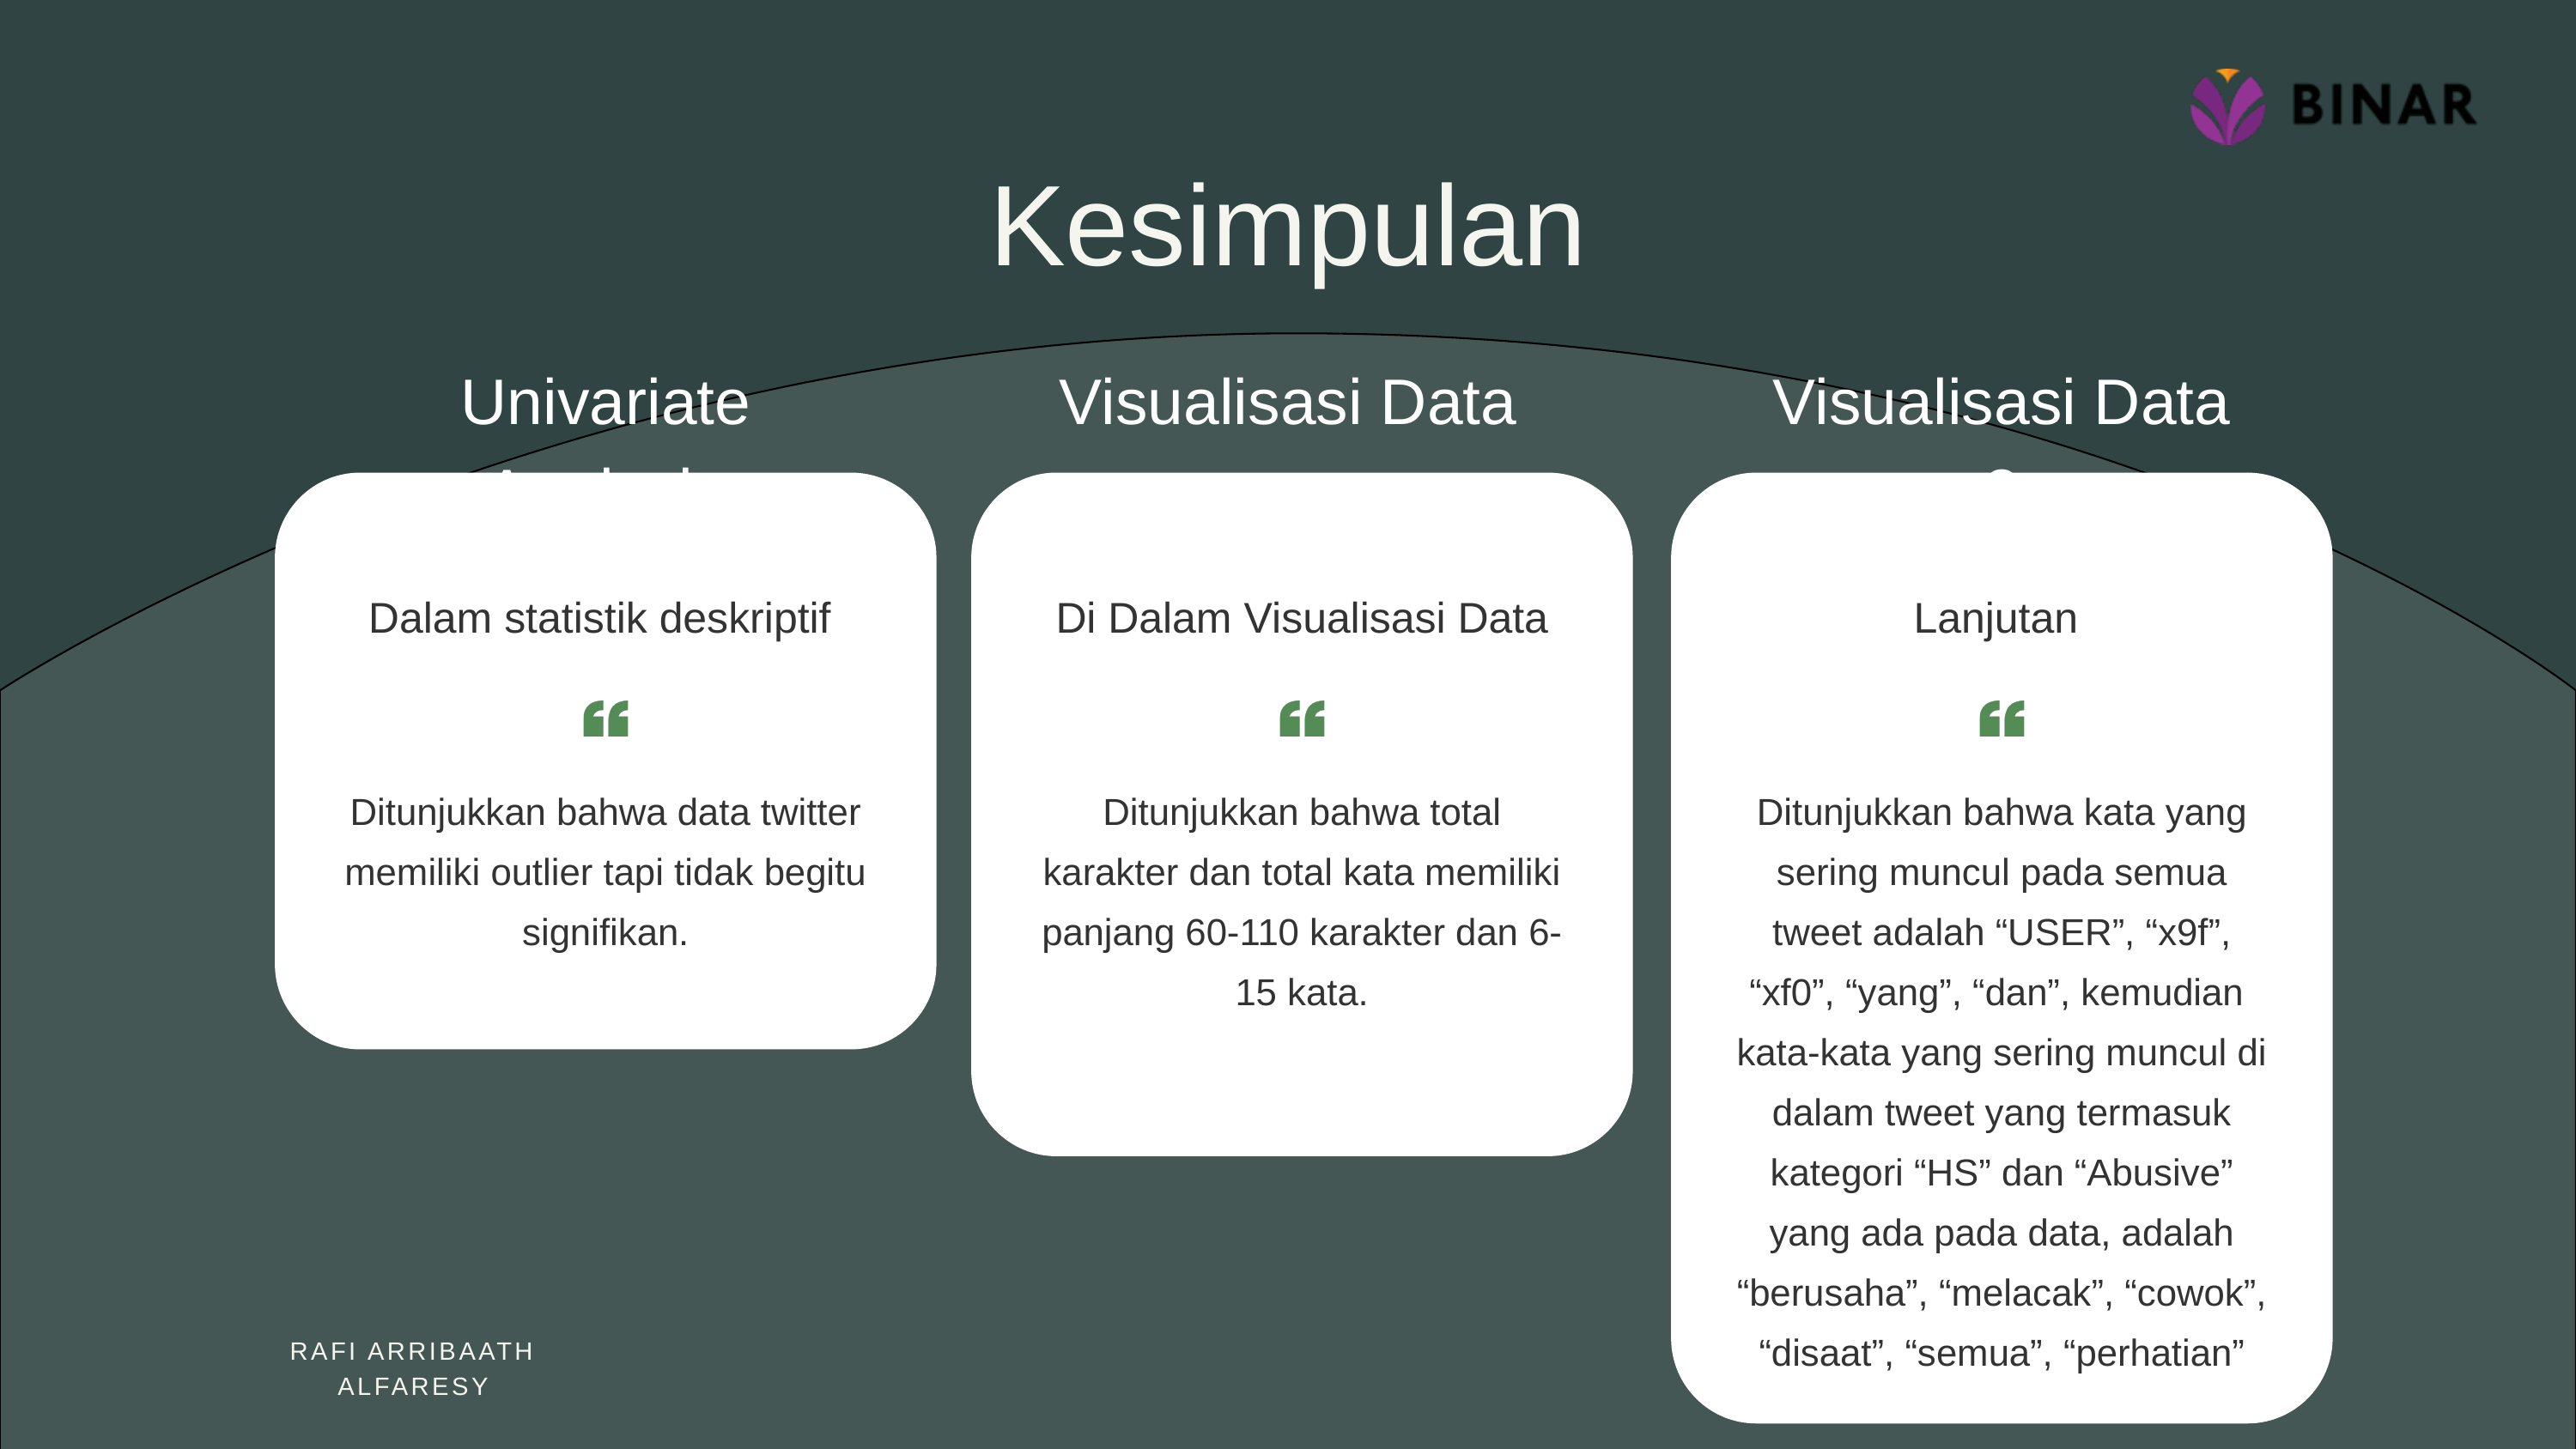

Kesimpulan

Univariate Analysis
Visualisasi Data
Visualisasi Data 2

Dalam statistik deskriptif

Ditunjukkan bahwa data twitter memiliki outlier tapi tidak begitu signifikan.

Di Dalam Visualisasi Data

Ditunjukkan bahwa total karakter dan total kata memiliki panjang 60-110 karakter dan 6-15 kata.

Lanjutan

Ditunjukkan bahwa kata yang sering muncul pada semua tweet adalah “USER”, “x9f”, “xf0”, “yang”, “dan”, kemudian  kata-kata yang sering muncul di dalam tweet yang termasuk kategori “HS” dan “Abusive” yang ada pada data, adalah “berusaha”, “melacak”, “cowok”, “disaat”, “semua”, “perhatian”
RAFI ARRIBAATH ALFARESY